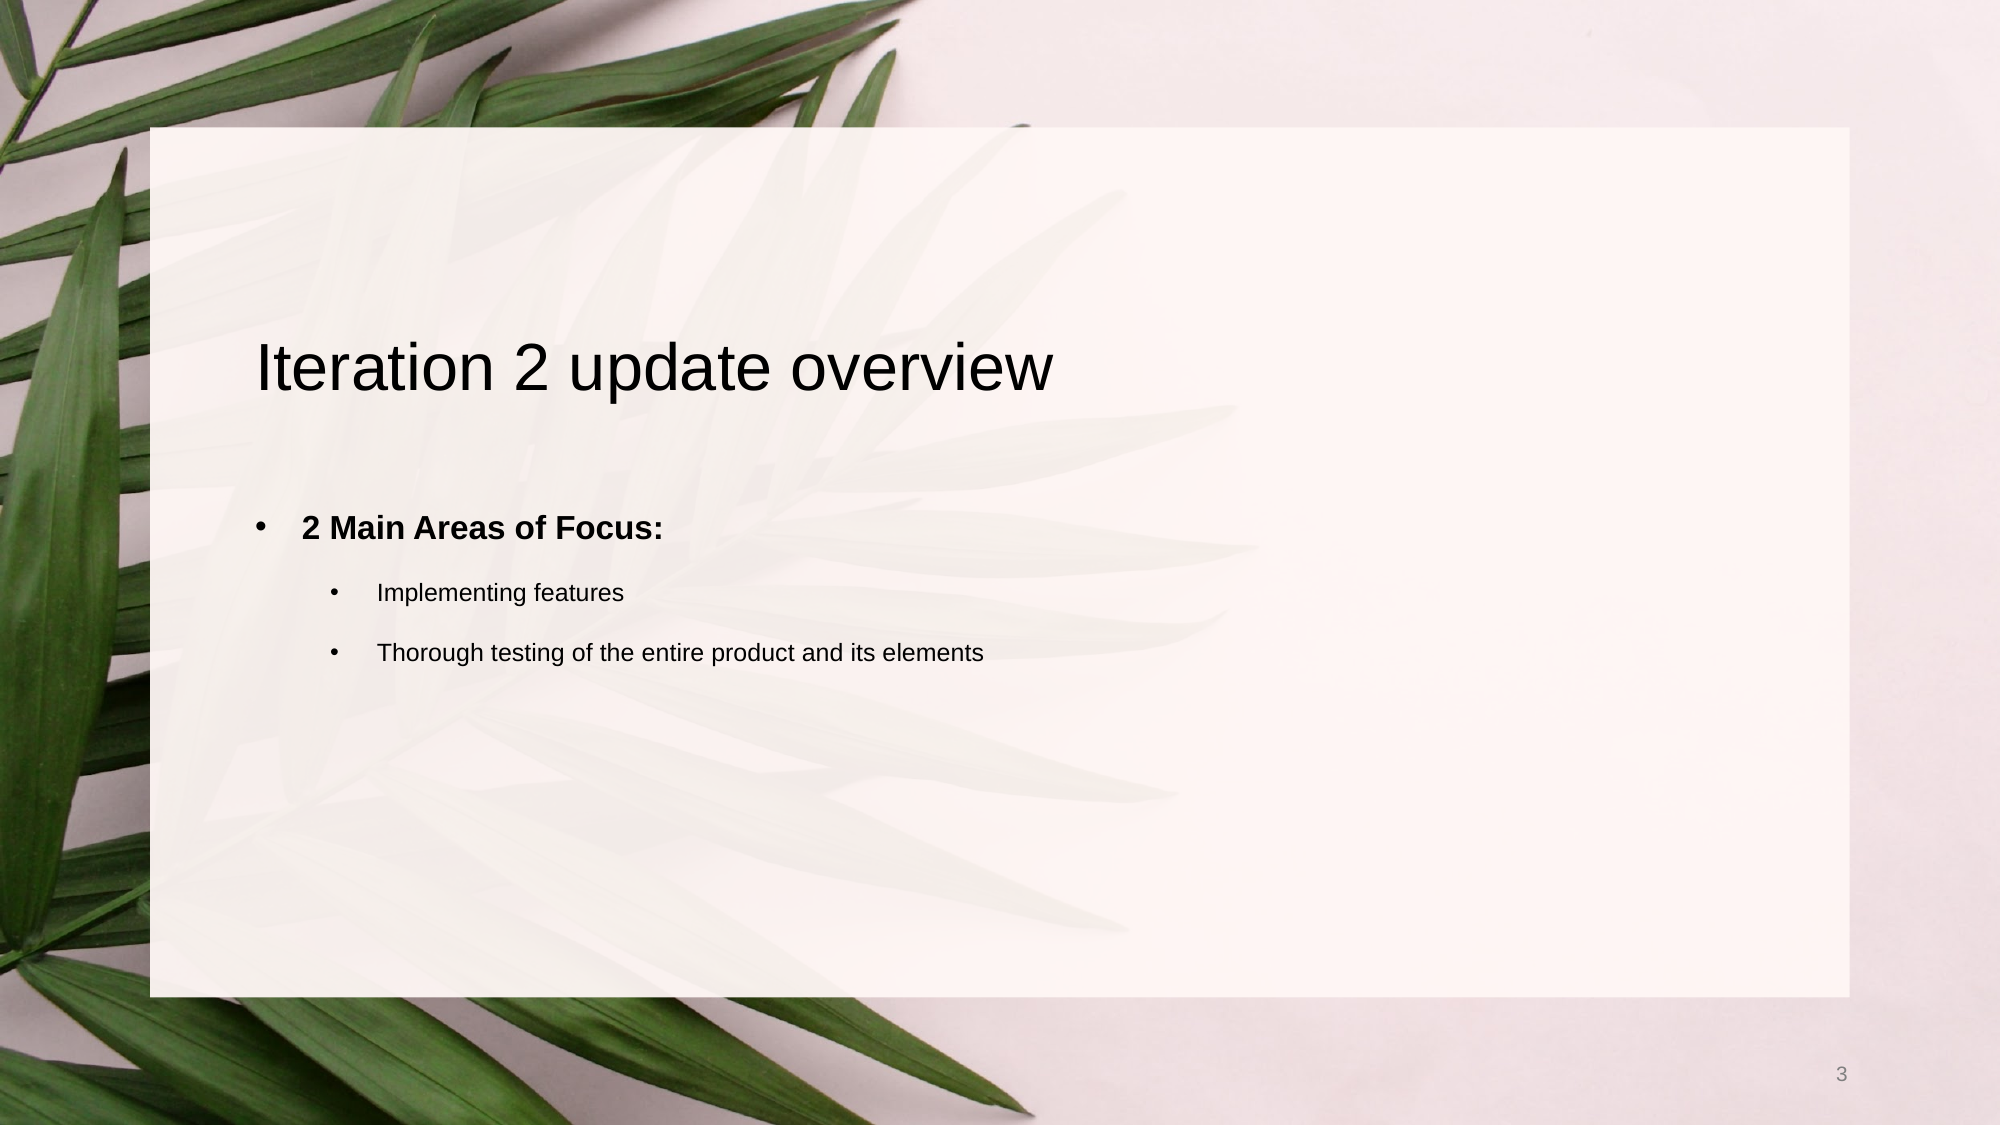

# Iteration 2 update overview
2 Main Areas of Focus:
Implementing features
Thorough testing of the entire product and its elements
3